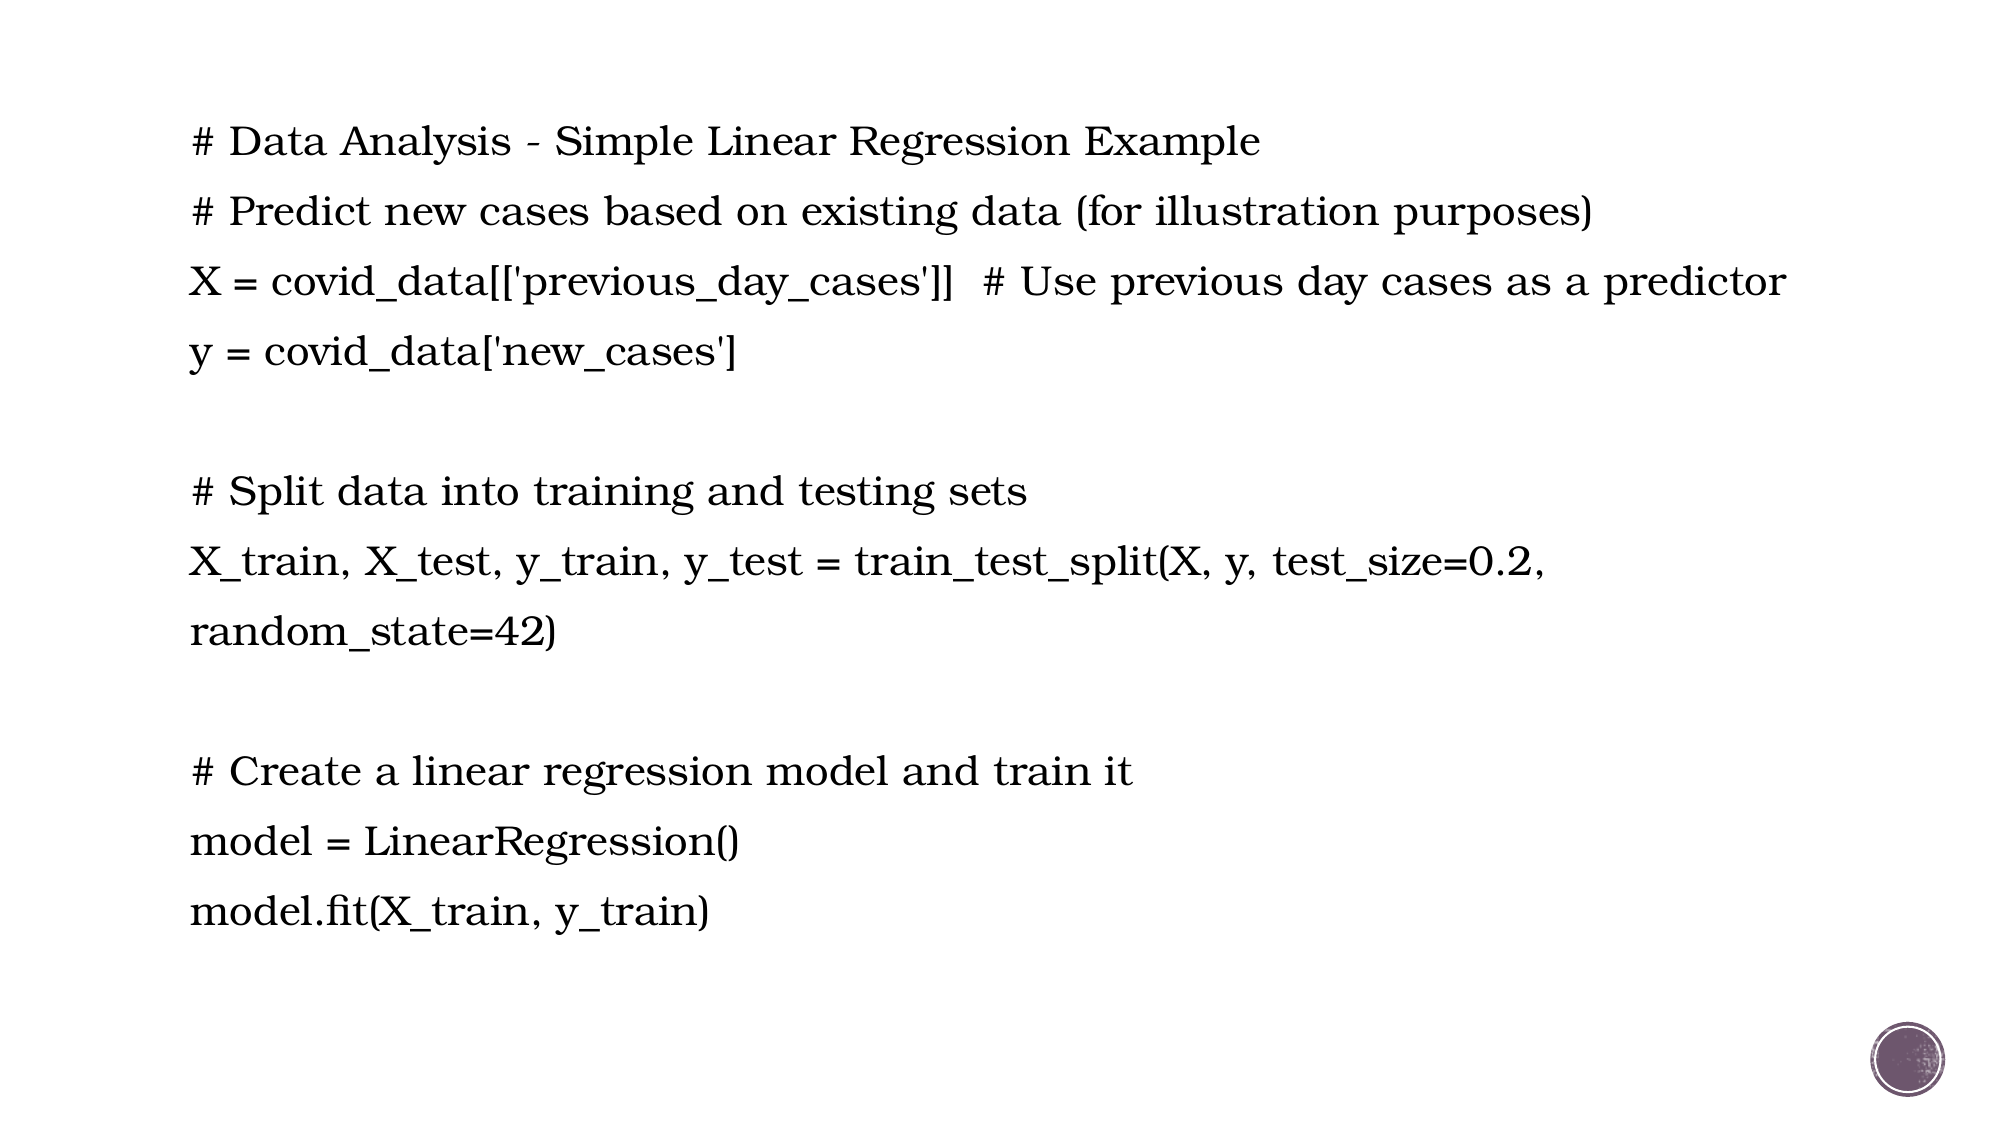

# Data Analysis - Simple Linear Regression Example
# Predict new cases based on existing data (for illustration purposes)
X = covid_data[['previous_day_cases']]  # Use previous day cases as a predictor
y = covid_data['new_cases']

# Split data into training and testing sets
X_train, X_test, y_train, y_test = train_test_split(X, y, test_size=0.2,
random_state=42)

# Create a linear regression model and train it
model = LinearRegression()
model.fit(X_train, y_train)